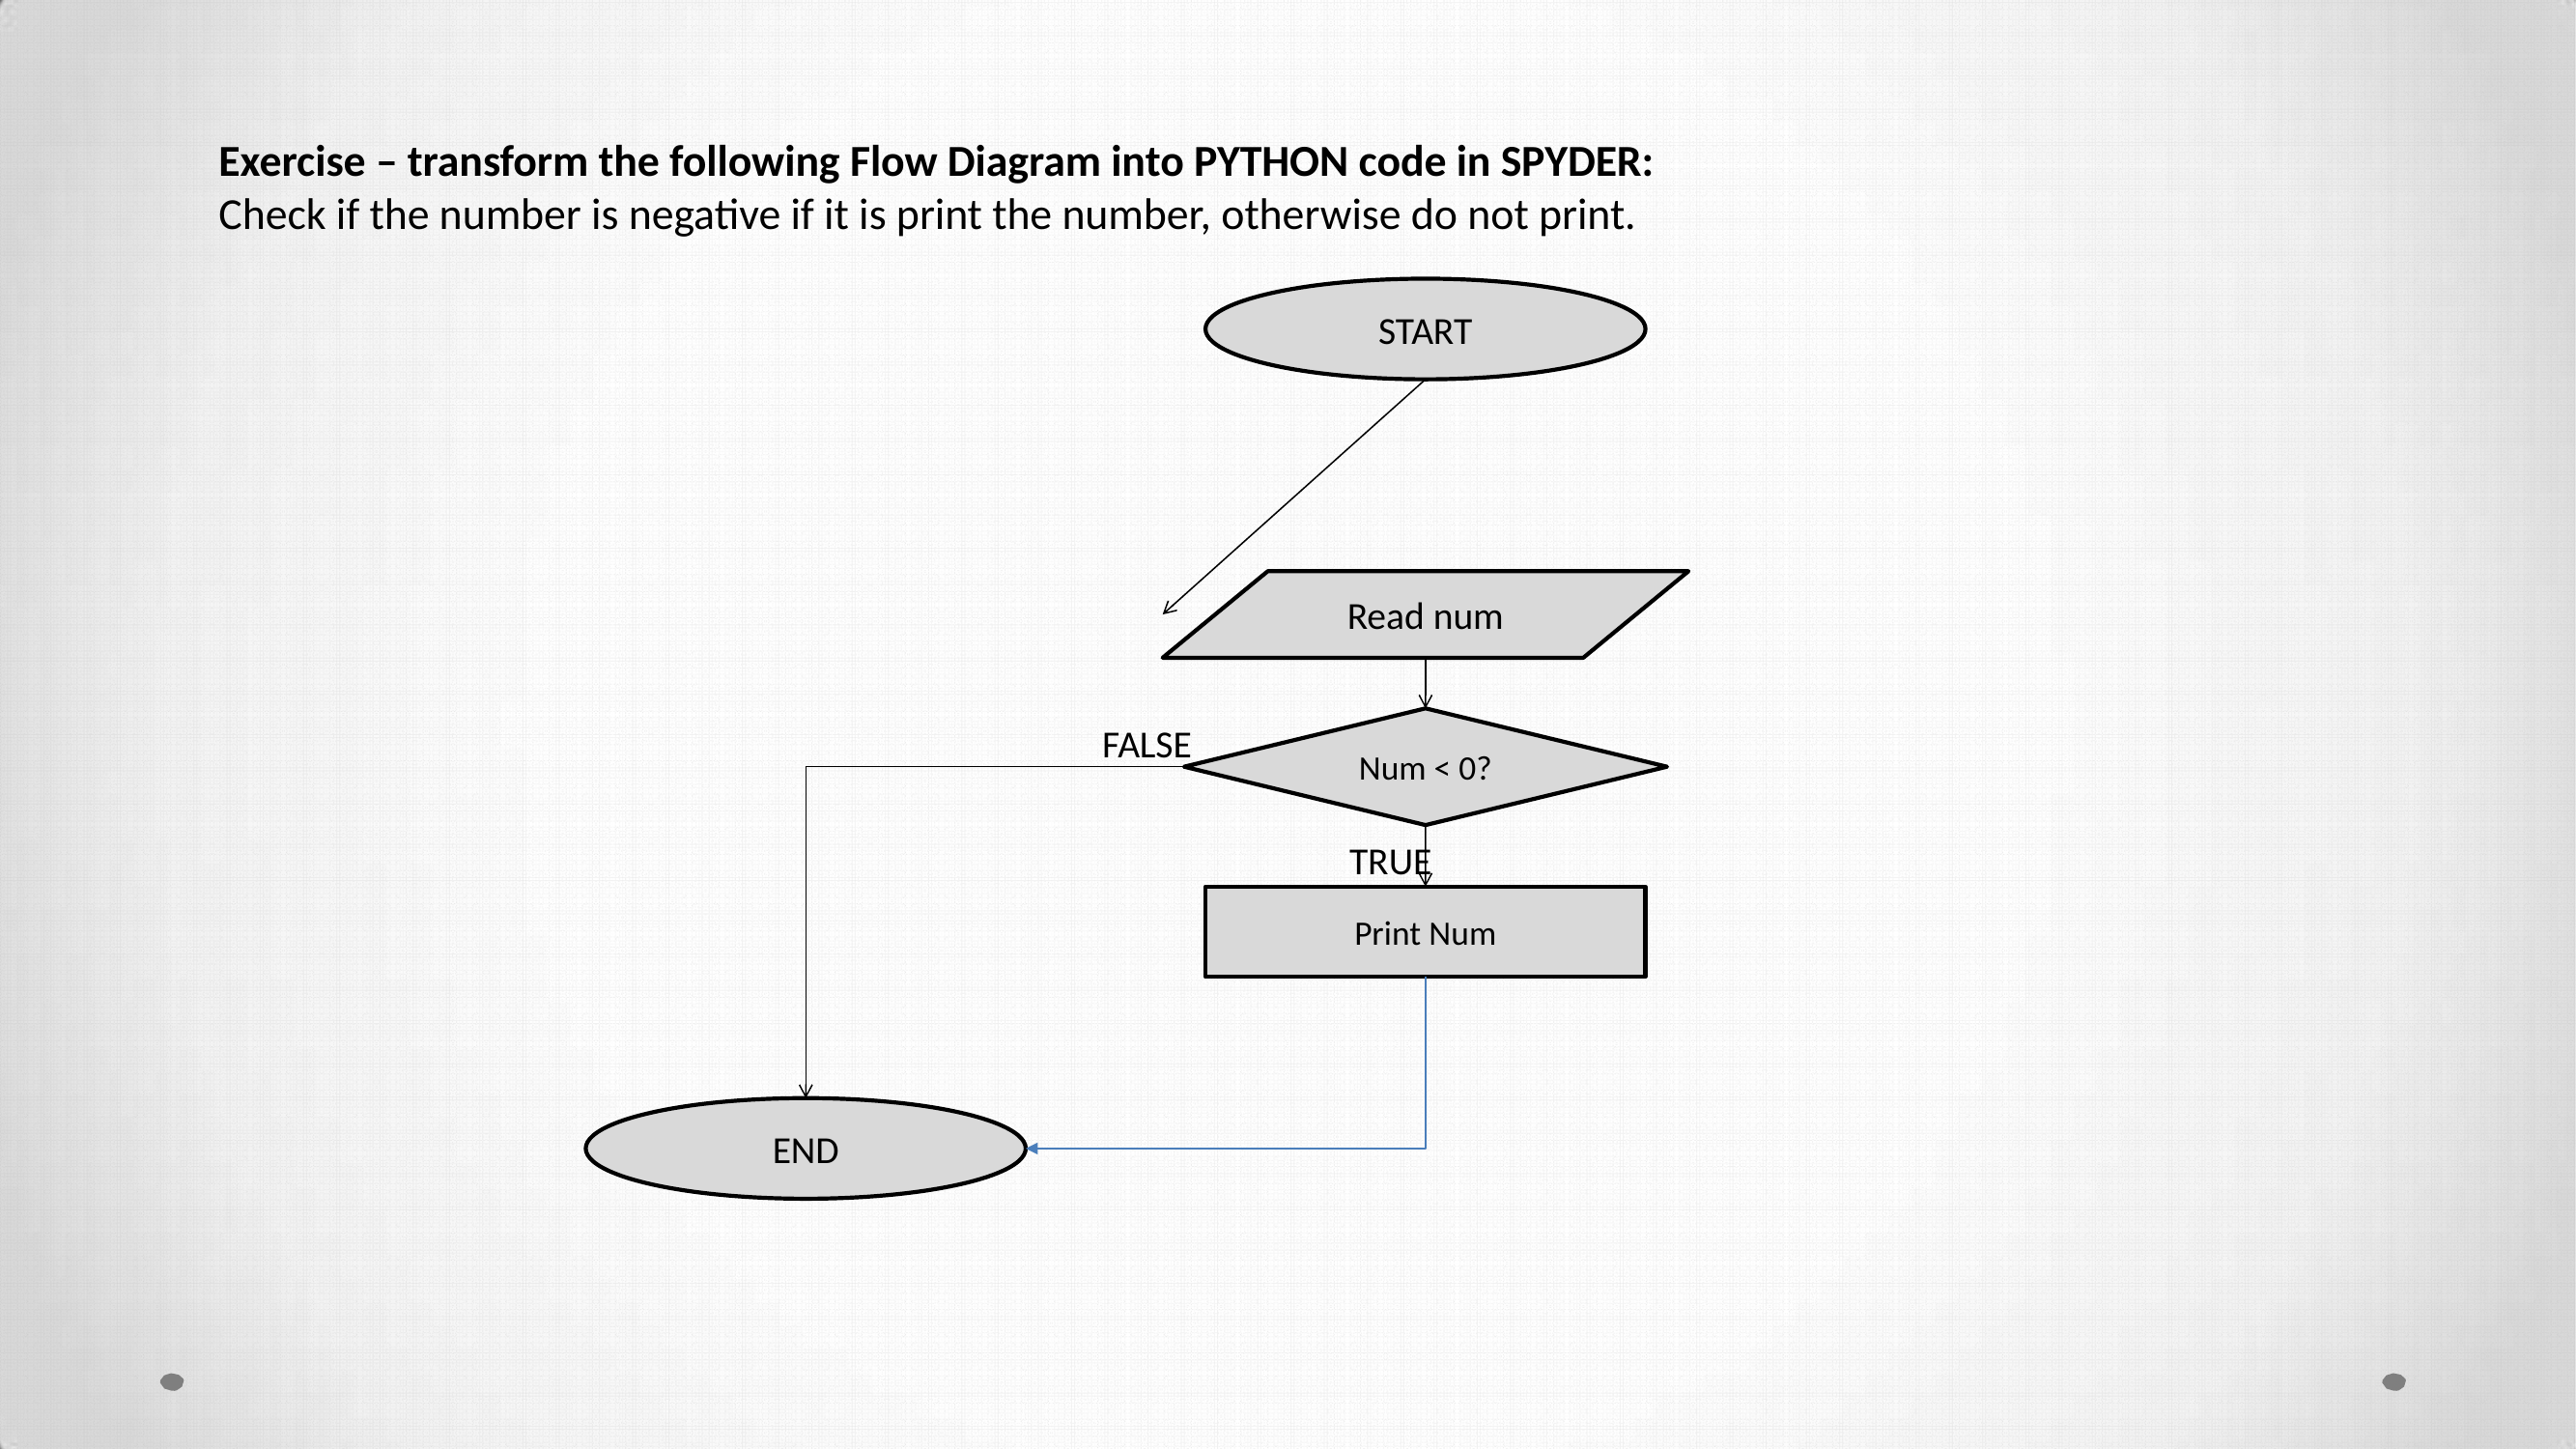

Exercise – transform the following Flow Diagram into PYTHON code in SPYDER:
Check if the number is negative if it is print the number, otherwise do not print.
START
Read num
Num < 0?
FALSE
TRUE
Print Num
END